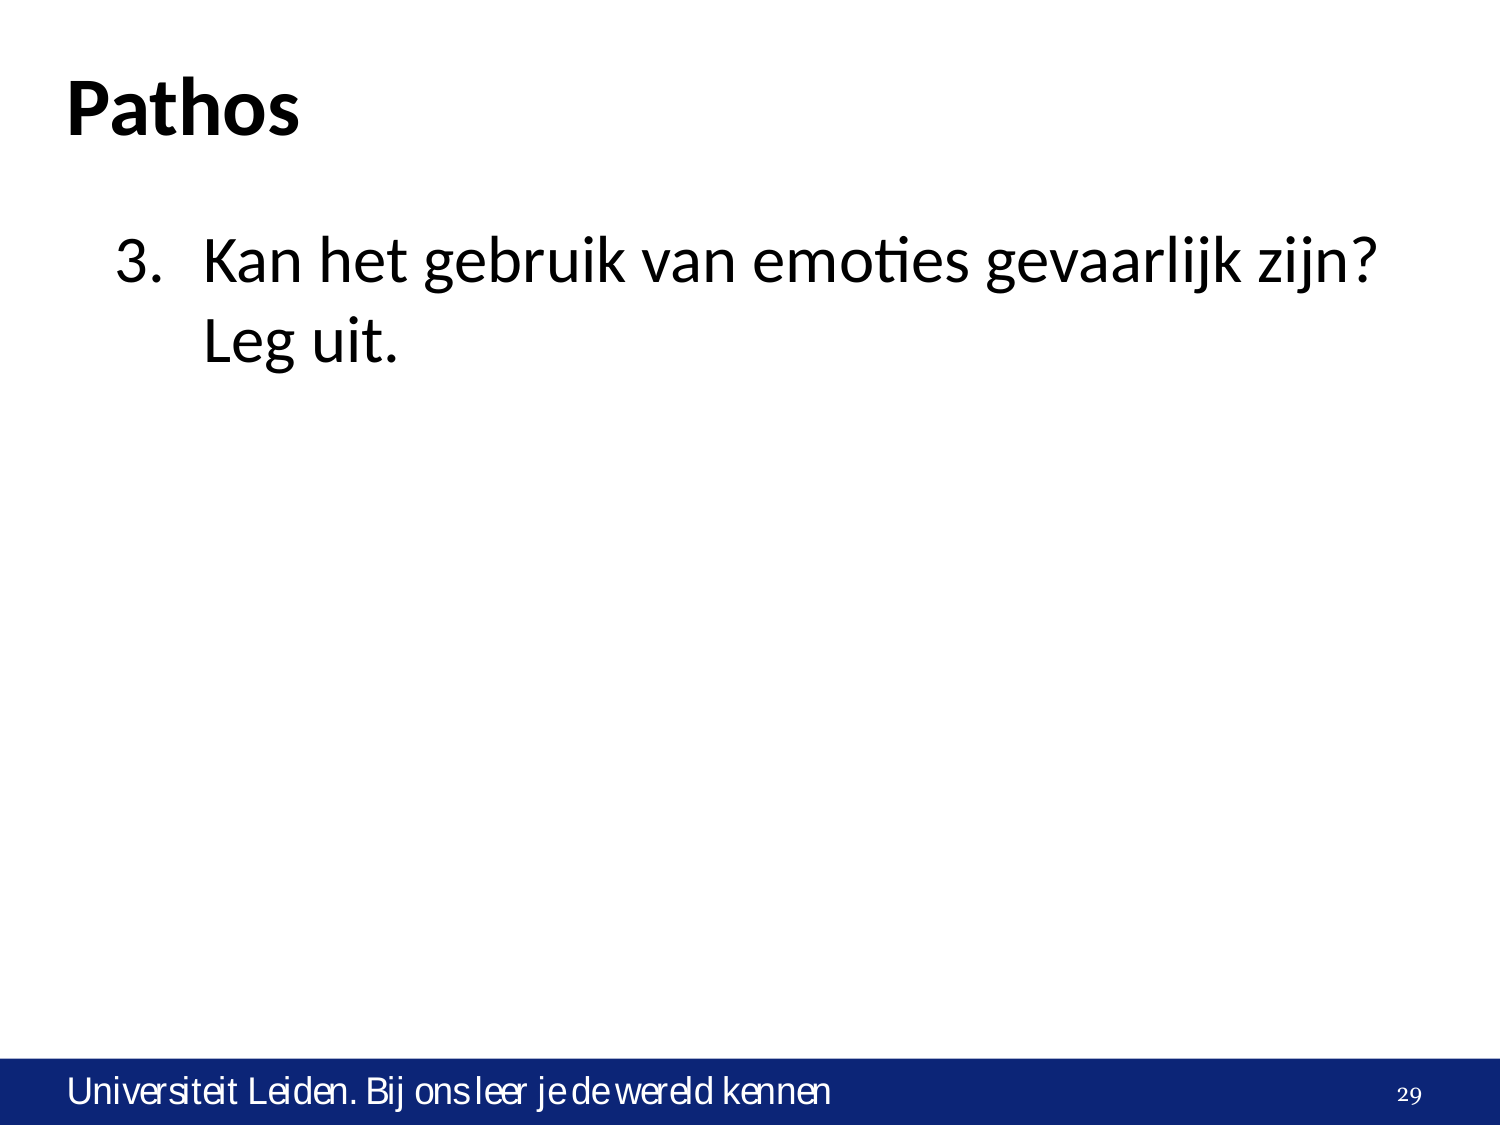

# Pathos
3. 	Kan het gebruik van emoties gevaarlijk zijn? Leg uit.